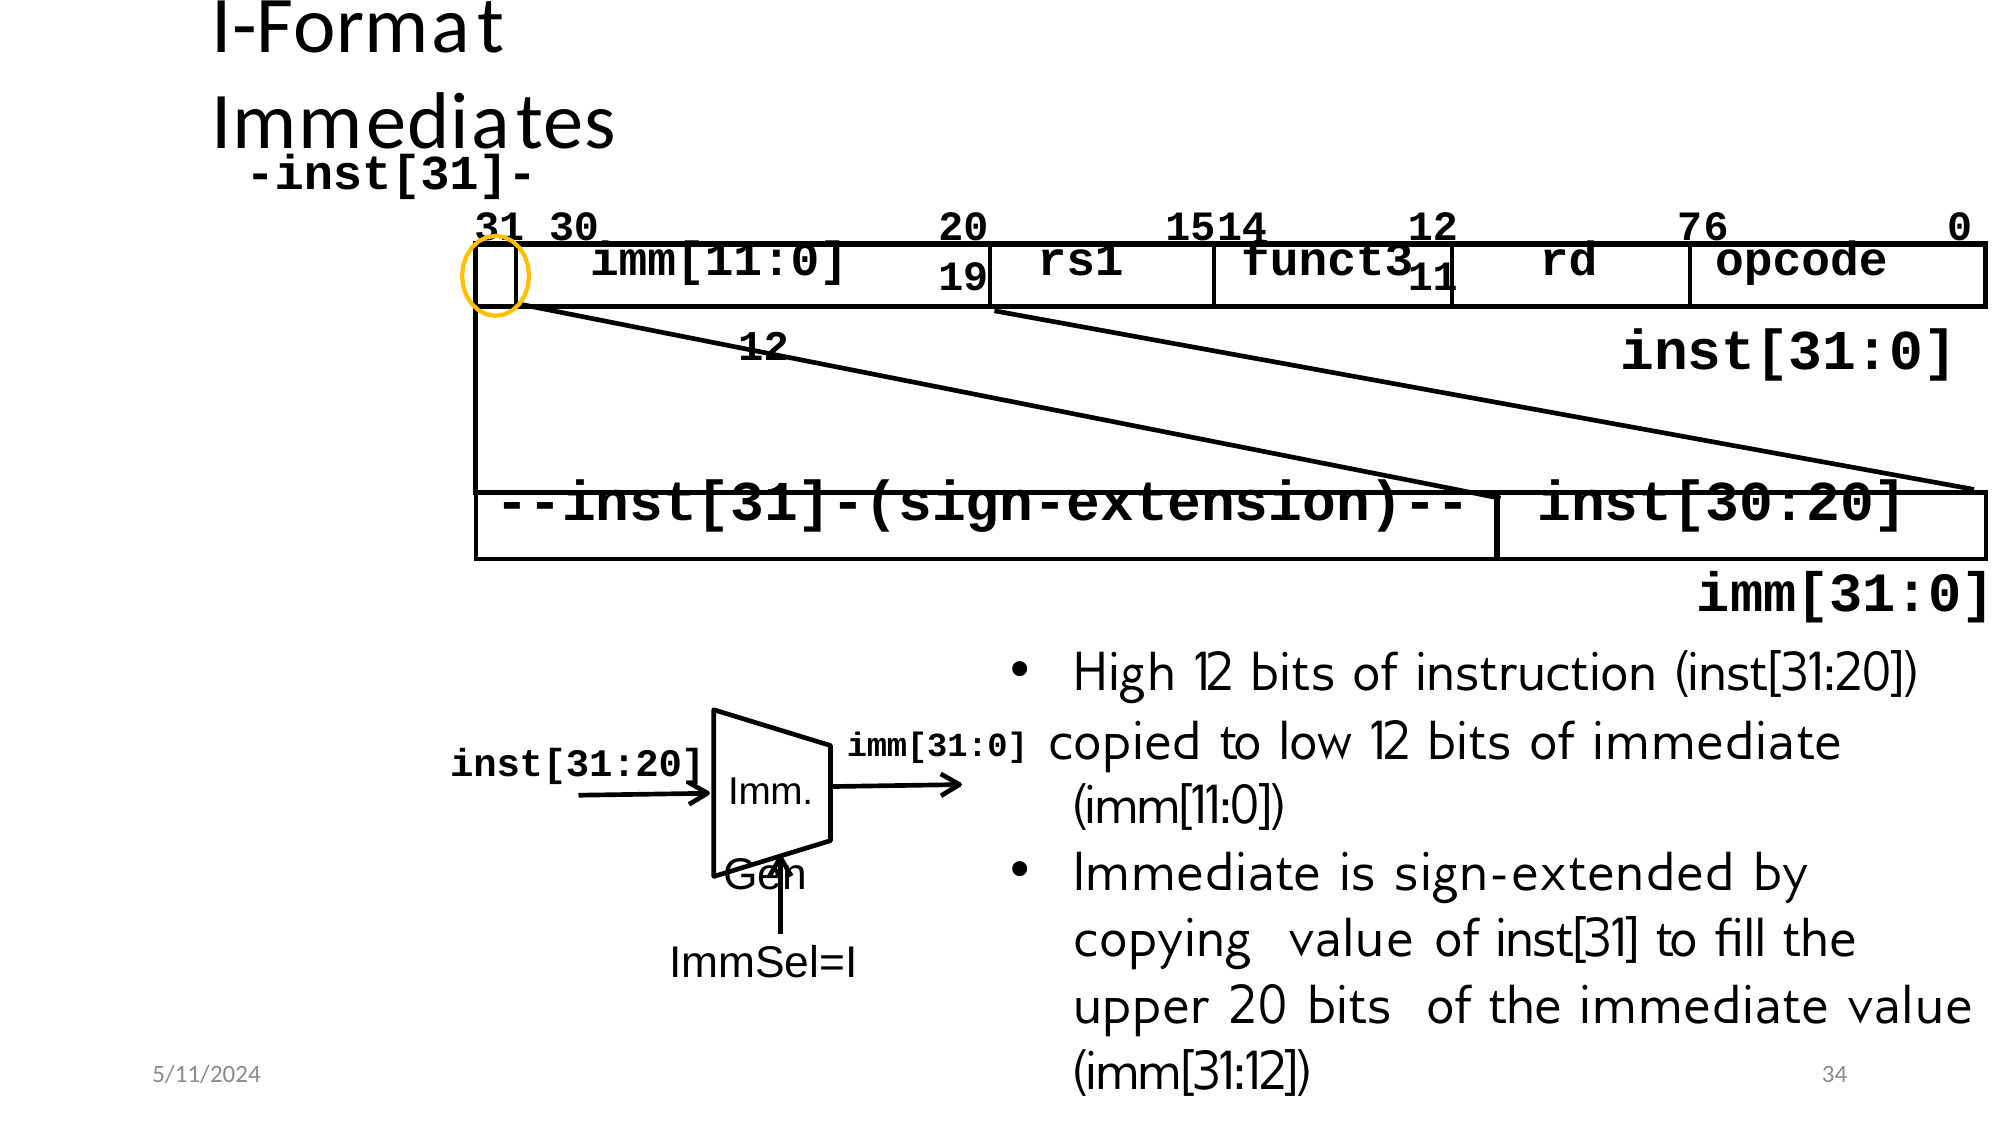

# I-Format Immediates
-inst[31]-
31 30
20 19
1514
12 11
76
0

|  | imm[11:0] | rs1 | funct3 | rd |  | opcode |
| --- | --- | --- | --- | --- | --- | --- |
| 12 inst[31:0] |  |  |  |  |  |  |
| --inst[31]-(sign-extension)-- |  |  |  |  | inst[30:20] |  |

imm[31:0]
High 12 bits of instruction (inst[31:20])
imm[31:0] copied to low 12 bits of immediate

inst[31:20] Imm.
Gen
(imm[11:0])
Immediate is sign-extended by copying  value of inst[31] to fill the upper 20 bits  of the immediate value (imm[31:12])
ImmSel=I
5/11/2024
34